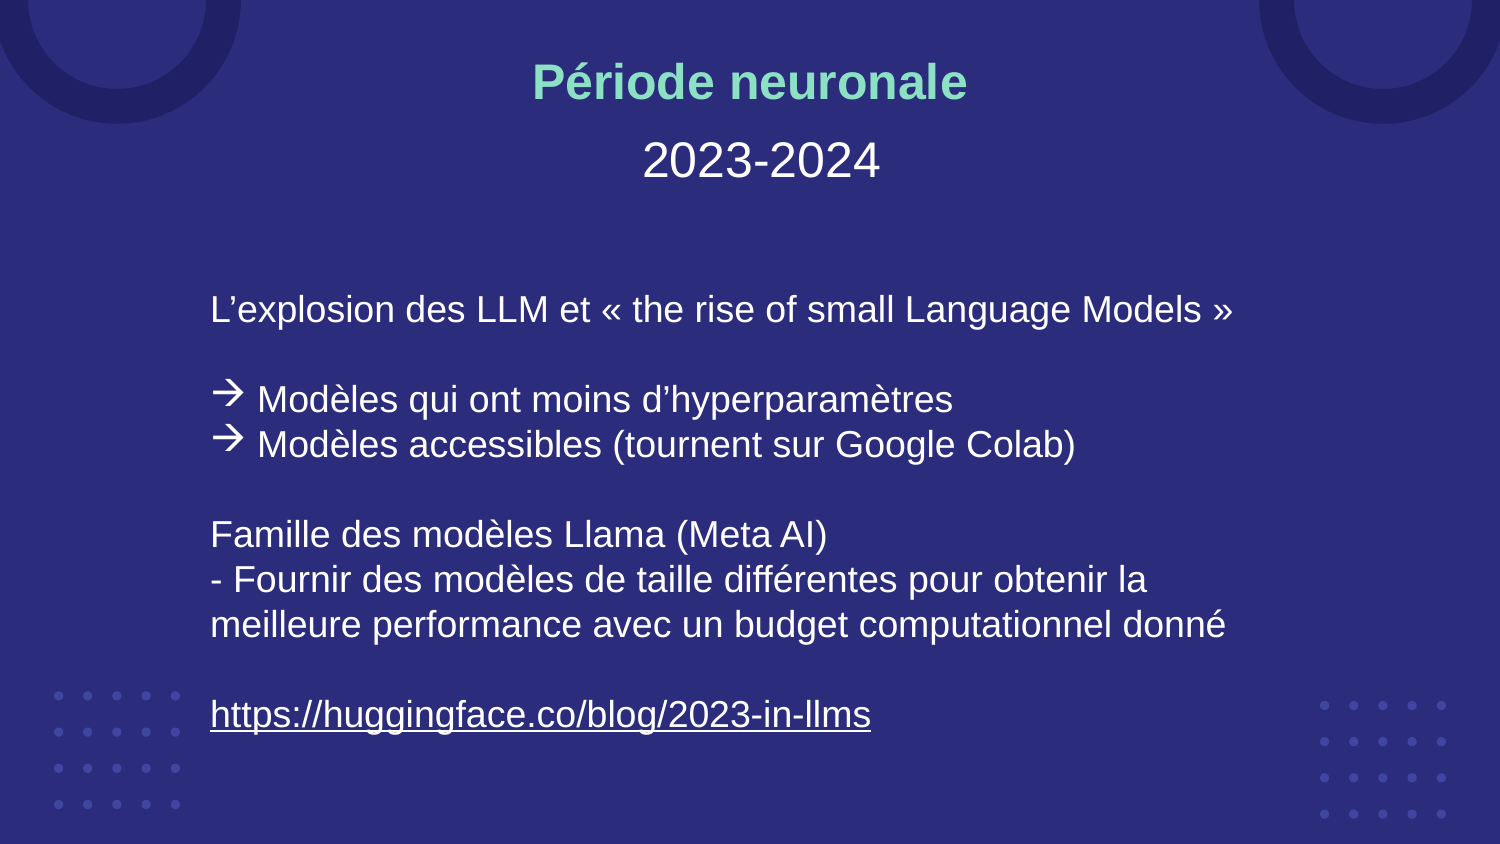

# Période neuronale
2023-2024
L’explosion des LLM et « the rise of small Language Models »

Modèles qui ont moins d’hyperparamètres
Modèles accessibles (tournent sur Google Colab)

Famille des modèles Llama (Meta AI)
- Fournir des modèles de taille différentes pour obtenir la meilleure performance avec un budget computationnel donné

https://huggingface.co/blog/2023-in-llms